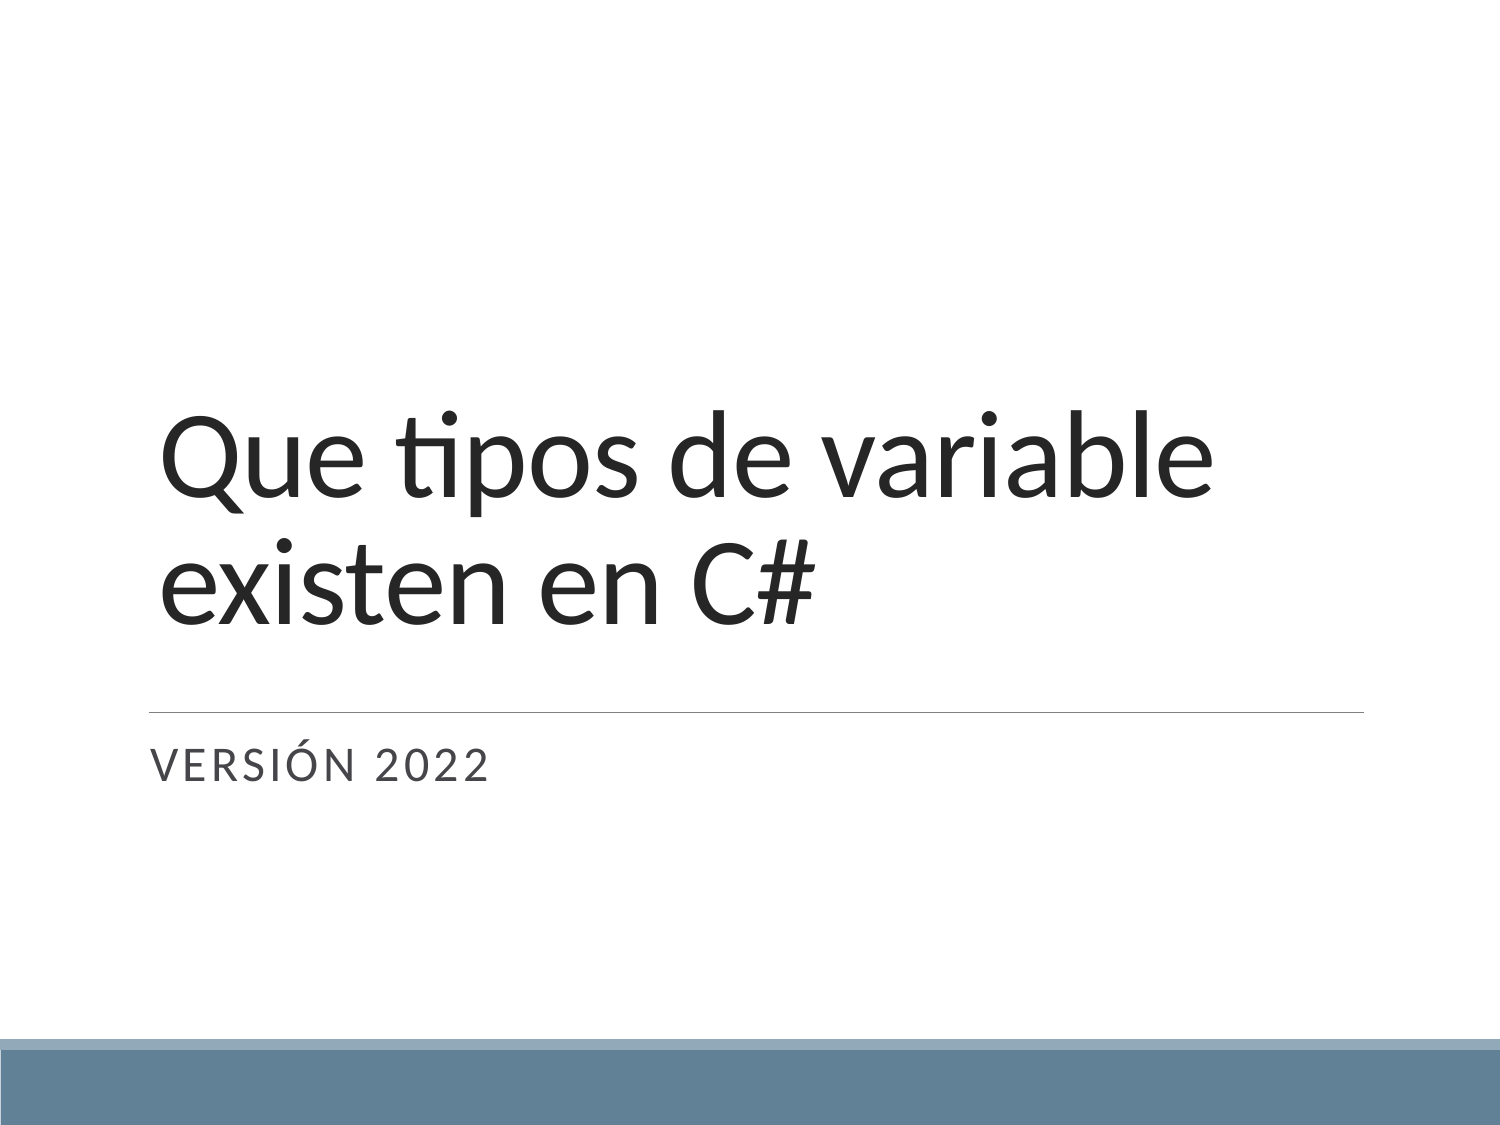

# Que tipos de variable existen en C#
Versión 2022